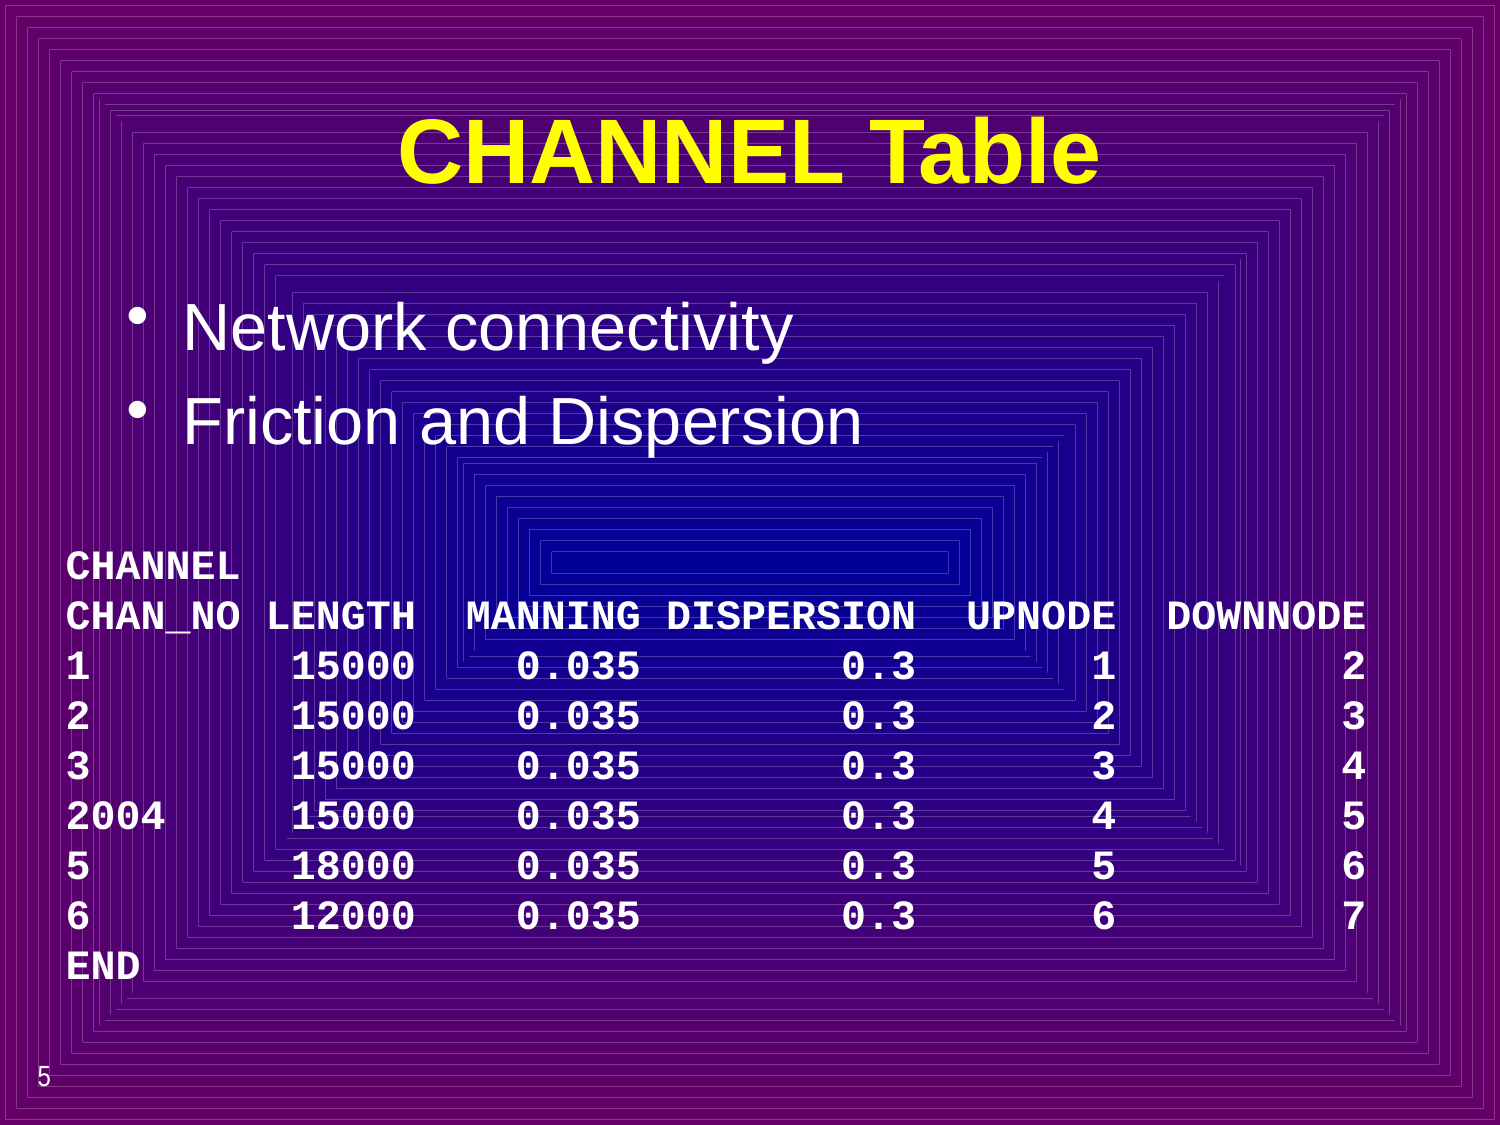

# CHANNEL Table
Network connectivity
Friction and Dispersion
CHANNEL
CHAN_NO LENGTH  MANNING DISPERSION  UPNODE  DOWNNODE
1        15000    0.035        0.3       1         2
2        15000    0.035        0.3       2         3
3        15000    0.035        0.3       3         4
2004     15000    0.035        0.3       4         5
5        18000    0.035        0.3       5         6
6        12000    0.035        0.3       6         7
END
5